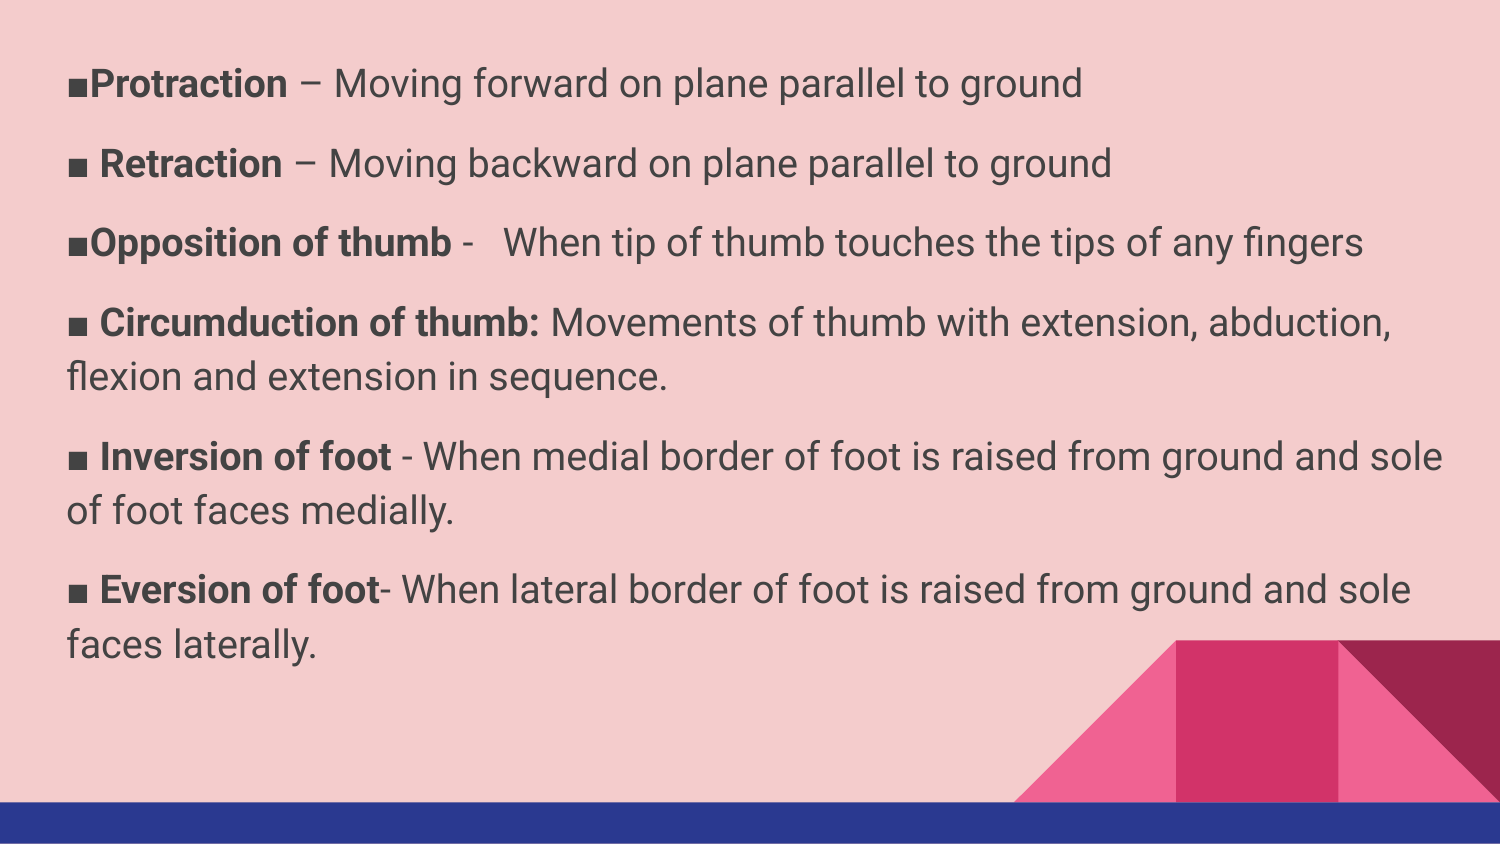

■Protraction – Moving forward on plane parallel to ground
■ Retraction – Moving backward on plane parallel to ground
■Opposition of thumb -   When tip of thumb touches the tips of any fingers
■ Circumduction of thumb: Movements of thumb with extension, abduction, flexion and extension in sequence.
■ Inversion of foot - When medial border of foot is raised from ground and sole of foot faces medially.
■ Eversion of foot- When lateral border of foot is raised from ground and sole faces laterally.